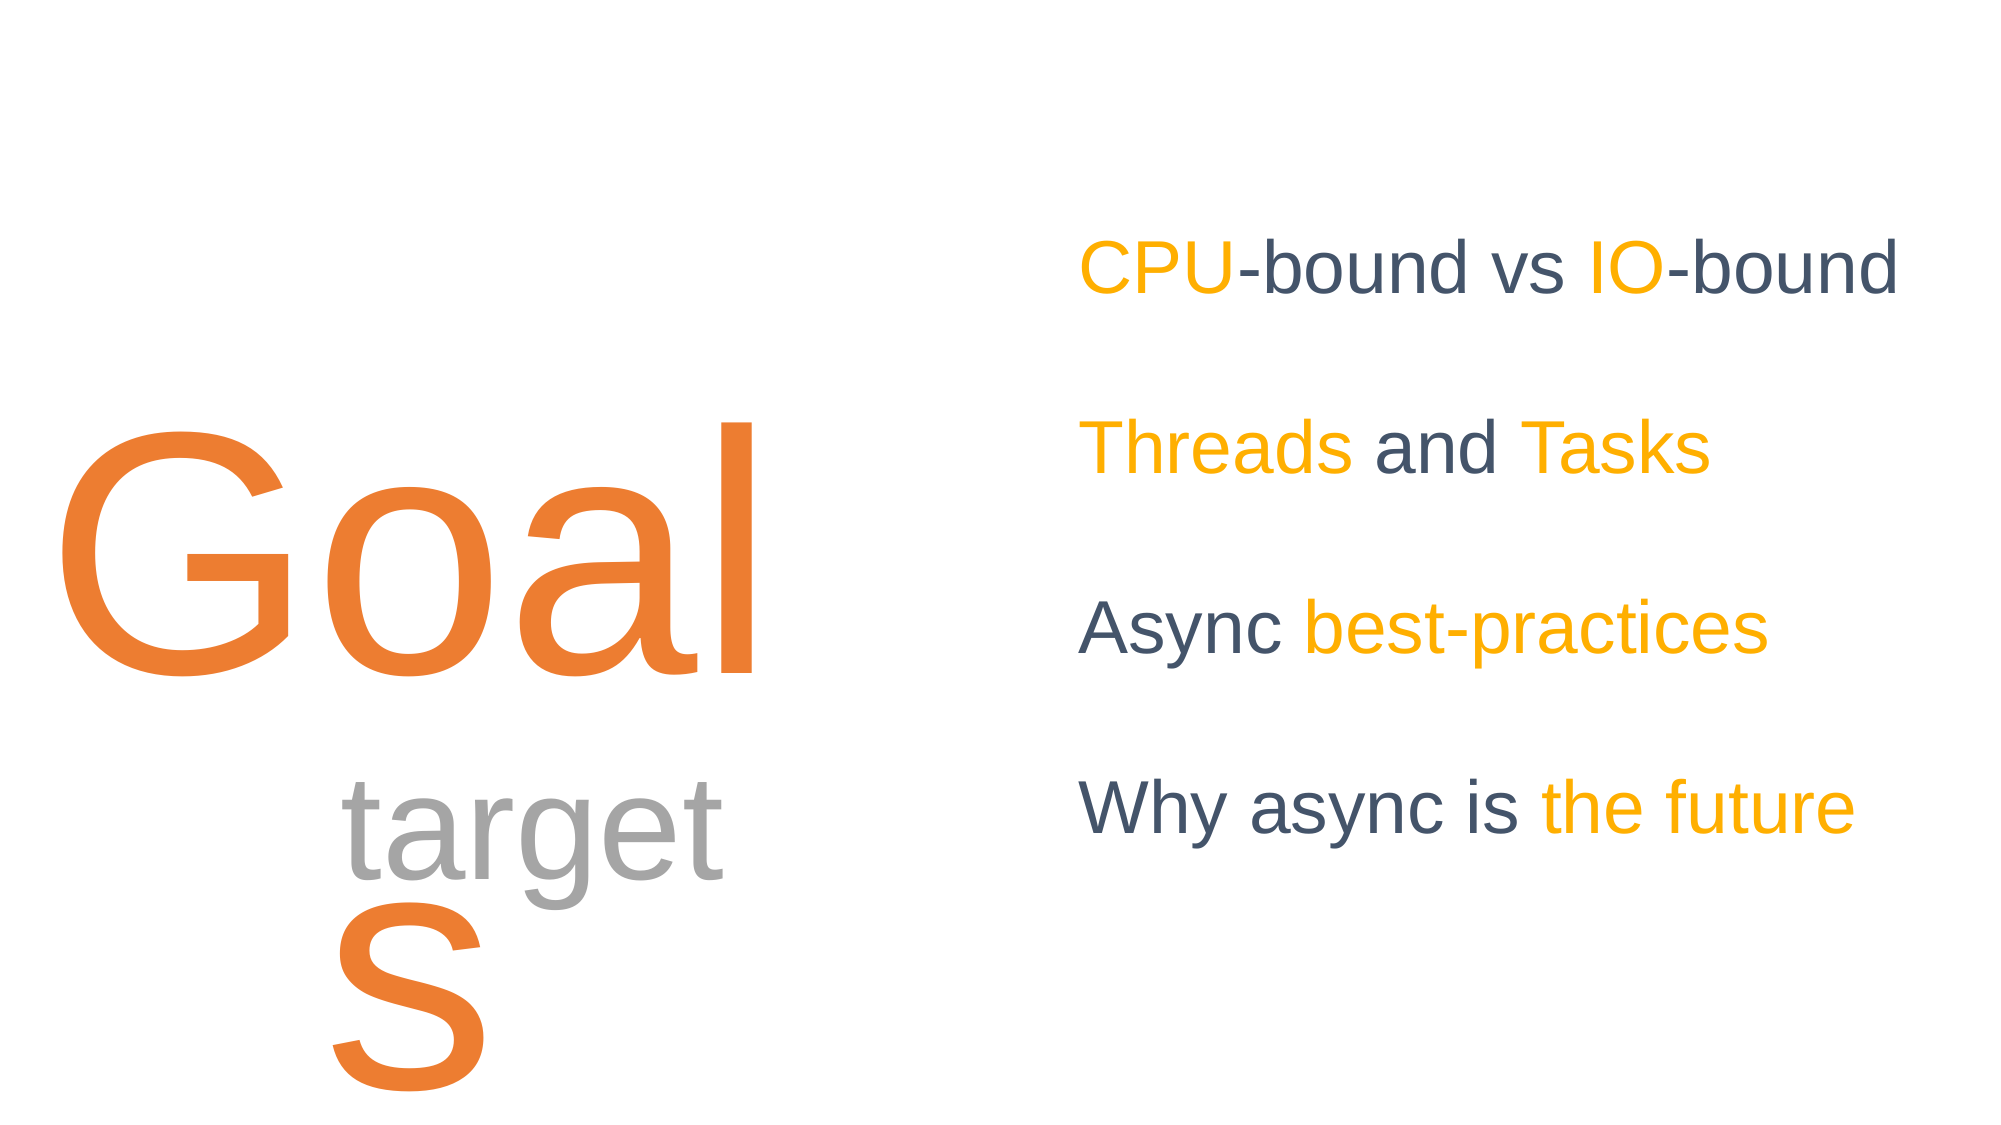

CPU-bound vs IO-bound

Threads and Tasks

Async best-practices

Why async is the future
Goals
target